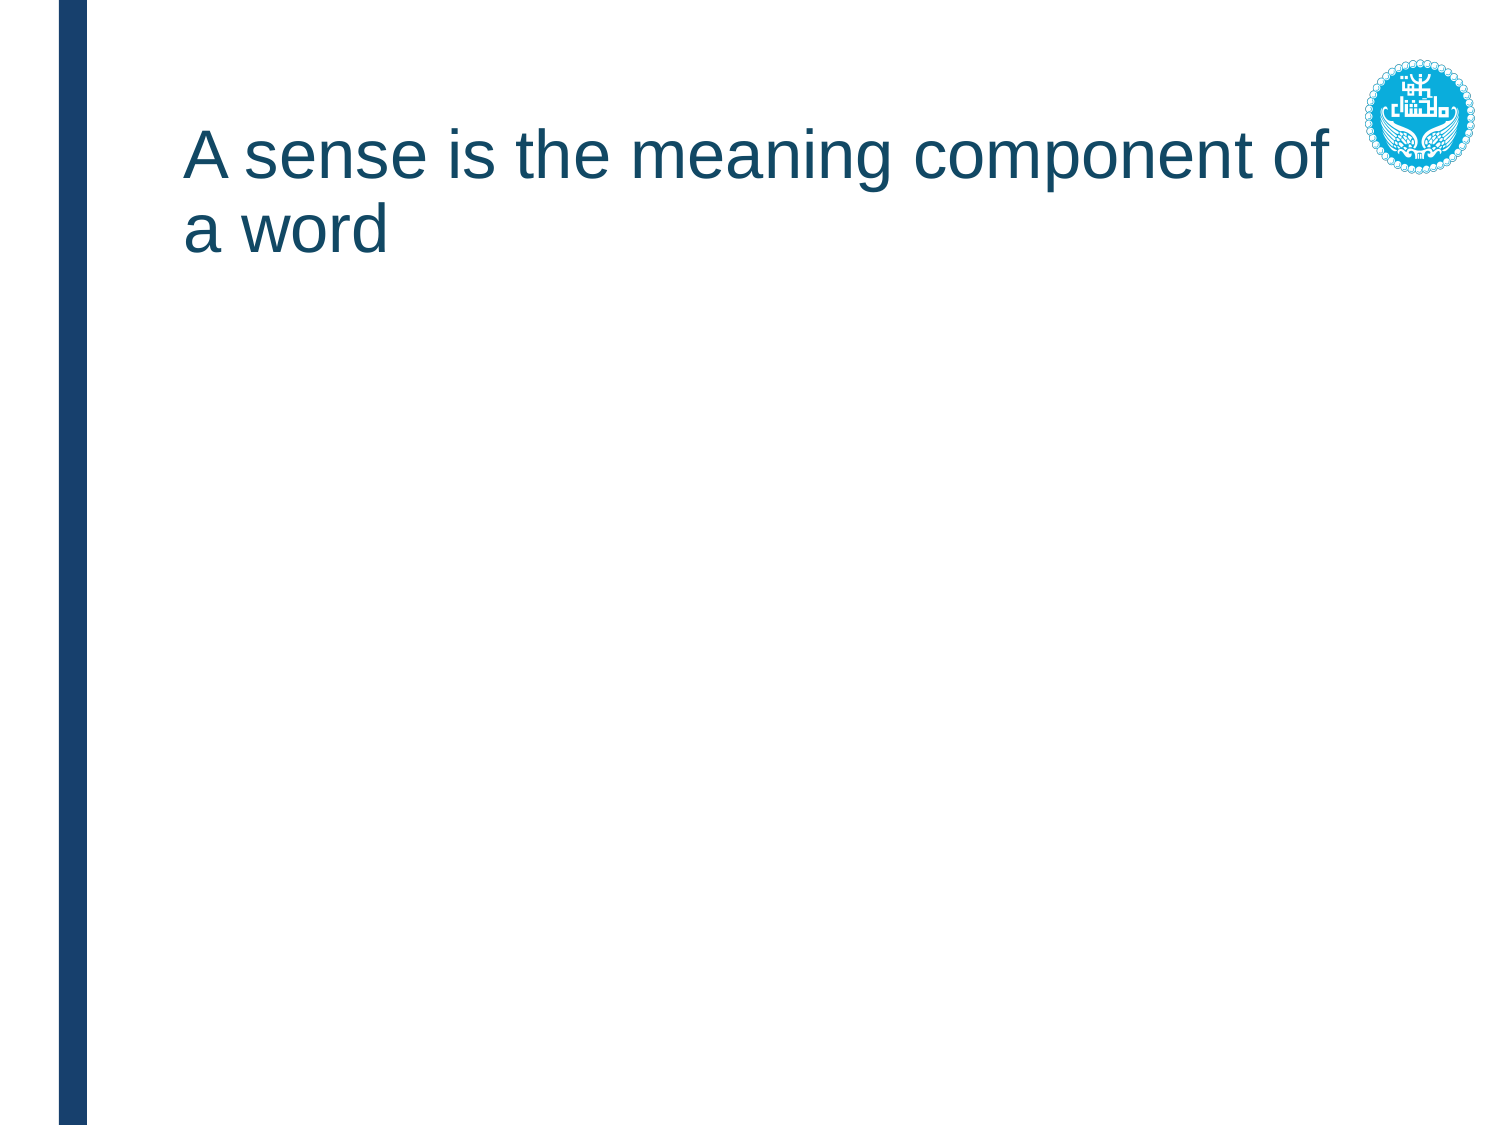

# A sense is the meaning component of a word